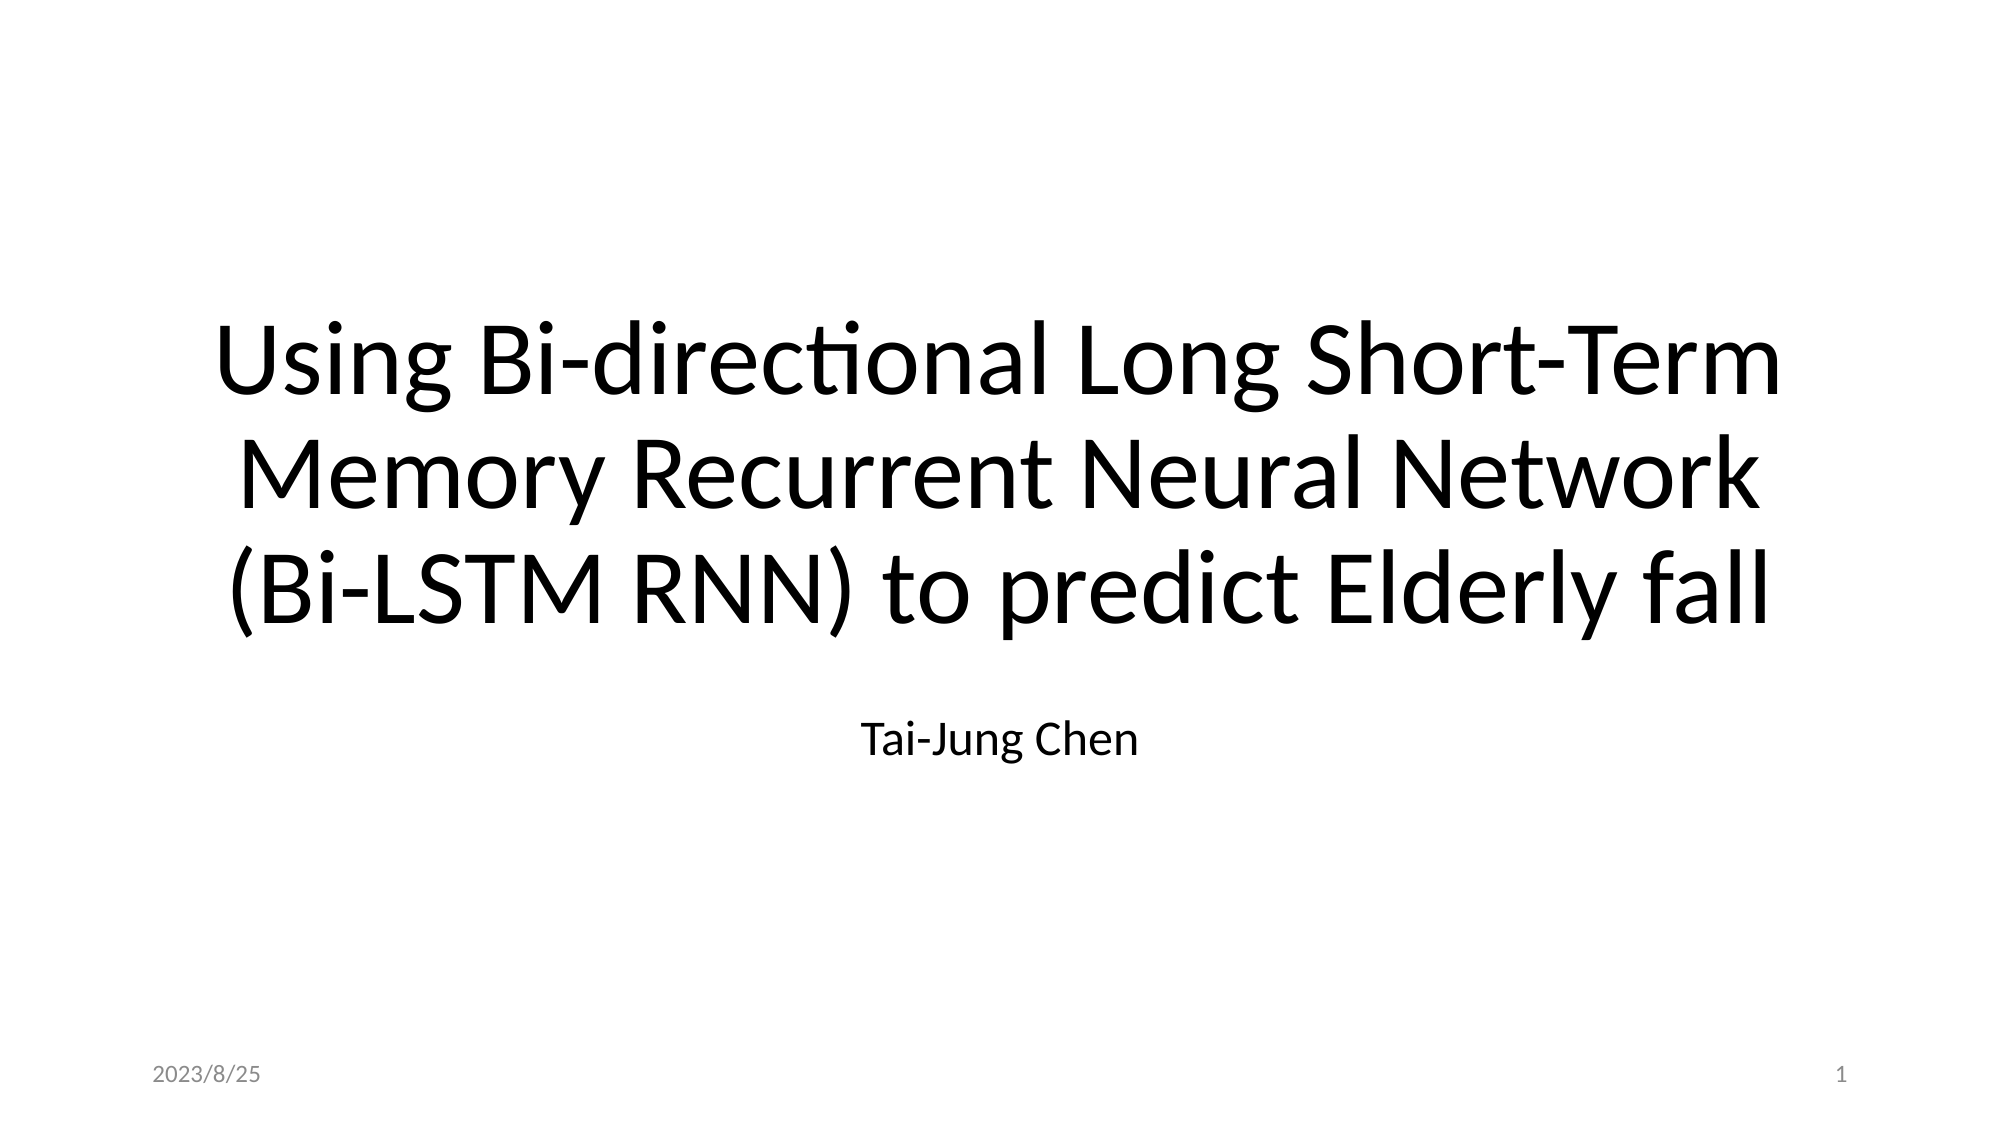

# Using Bi-directional Long Short-Term Memory Recurrent Neural Network (Bi-LSTM RNN) to predict Elderly fall
Tai-Jung Chen
2023/8/25
1